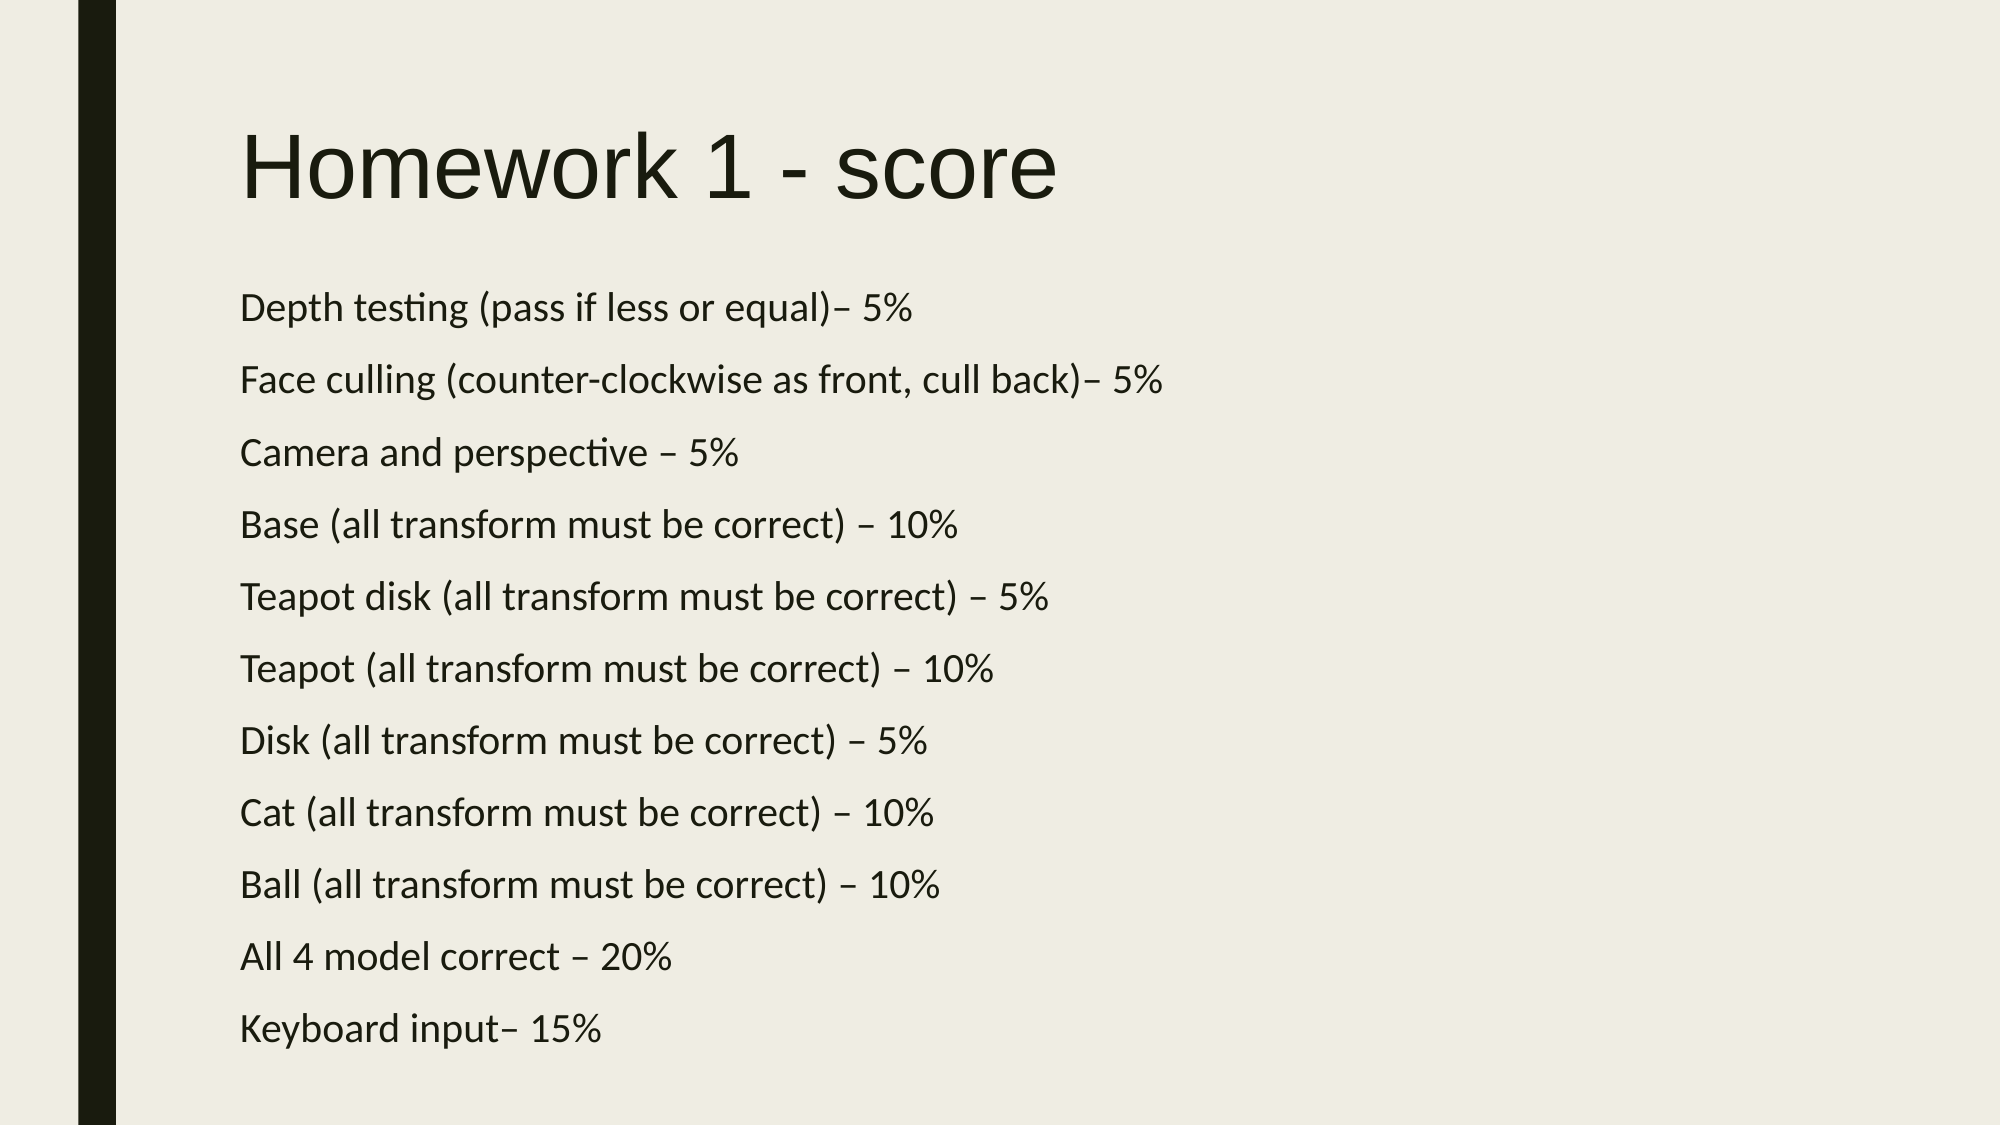

# Homework 1 - score
Depth testing (pass if less or equal)– 5%
Face culling (counter-clockwise as front, cull back)– 5%
Camera and perspective – 5%
Base (all transform must be correct) – 10%
Teapot disk (all transform must be correct) – 5%
Teapot (all transform must be correct) – 10%
Disk (all transform must be correct) – 5%
Cat (all transform must be correct) – 10%
Ball (all transform must be correct) – 10%
All 4 model correct – 20%
Keyboard input– 15%